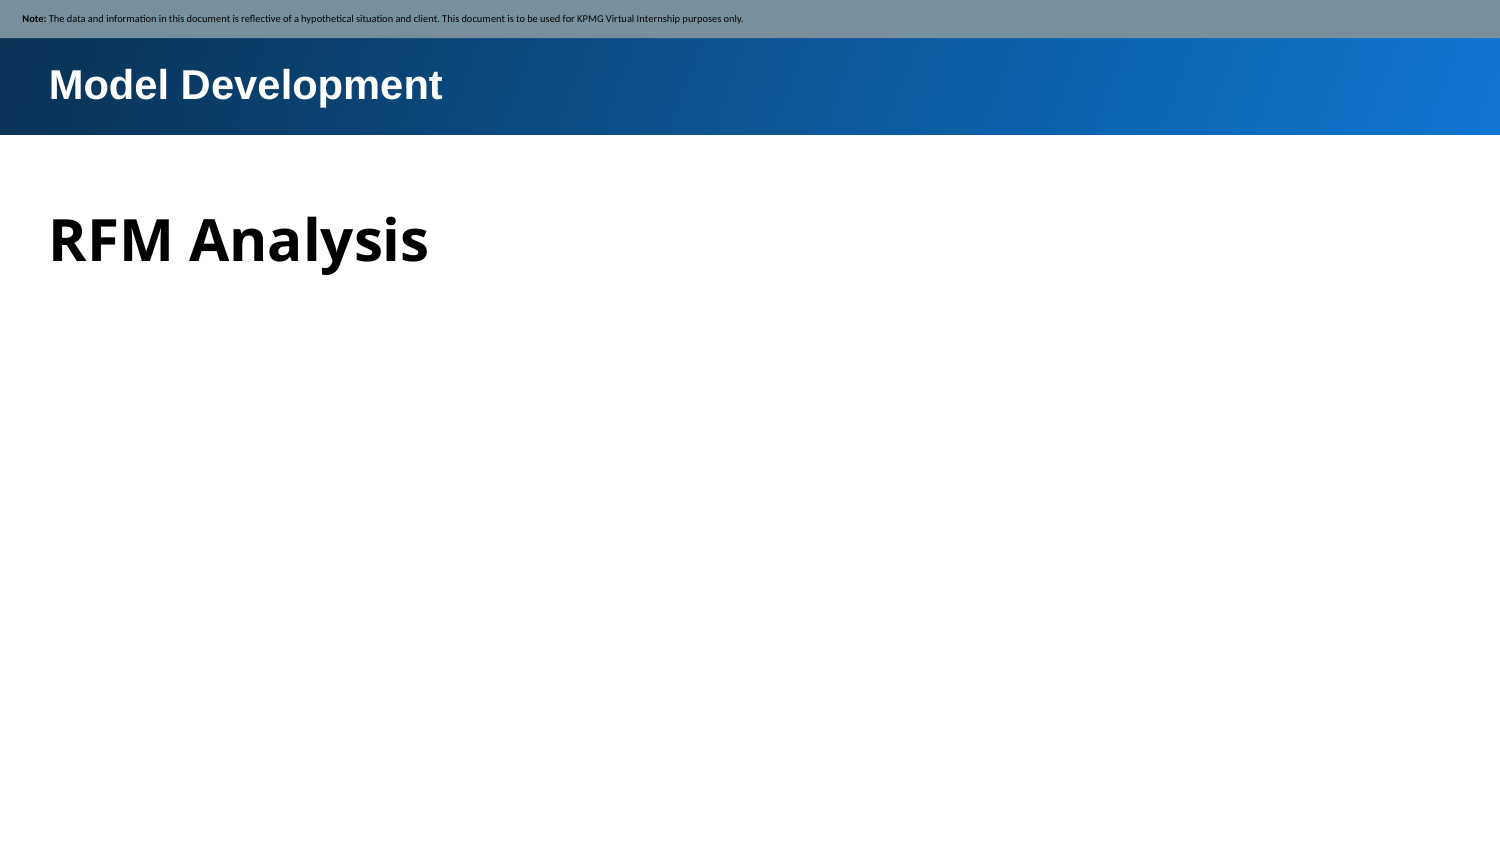

Note: The data and information in this document is reflective of a hypothetical situation and client. This document is to be used for KPMG Virtual Internship purposes only.
Model Development
RFM Analysis